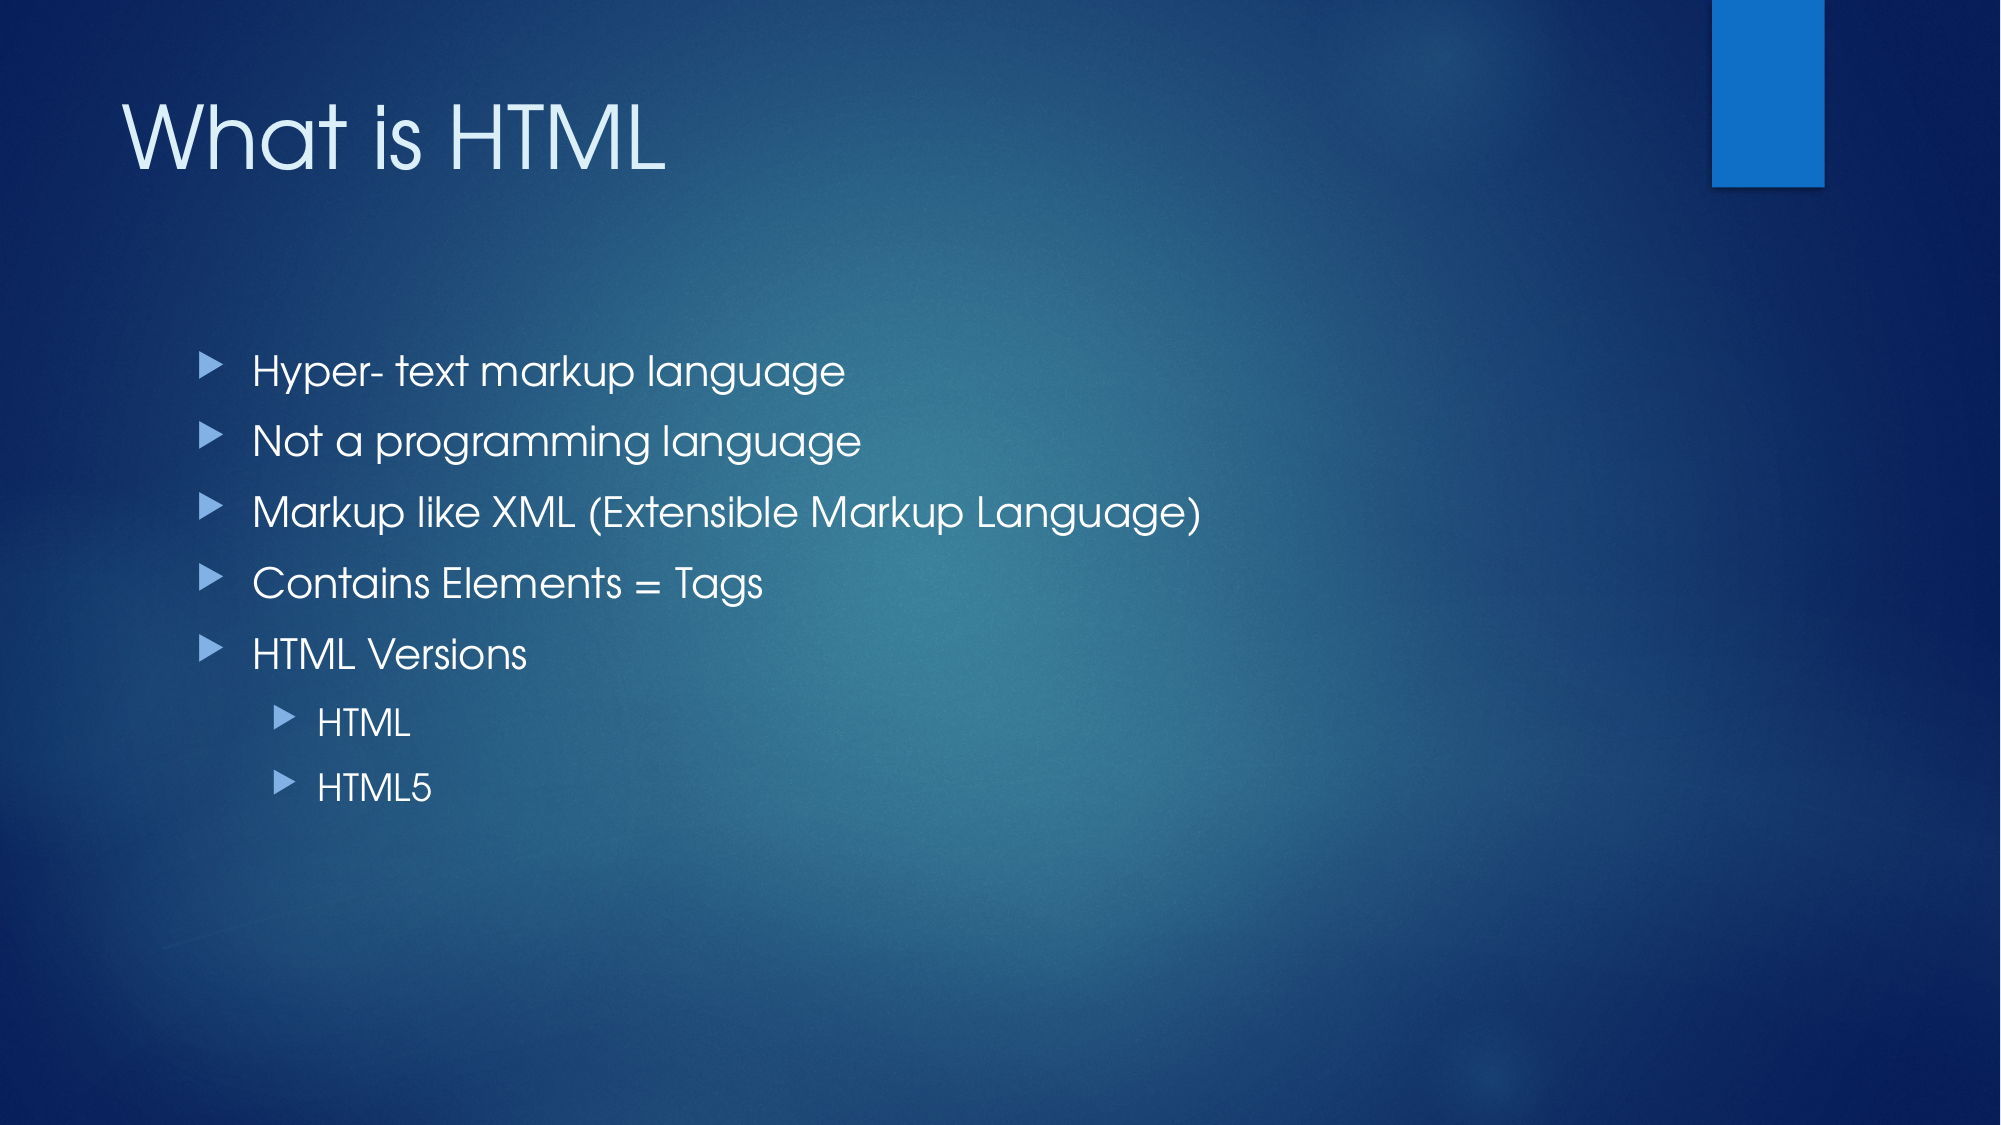

# What is HTML
Hyper- text markup language
Not a programming language
Markup like XML (Extensible Markup Language)
Contains Elements = Tags
HTML Versions
HTML
HTML5